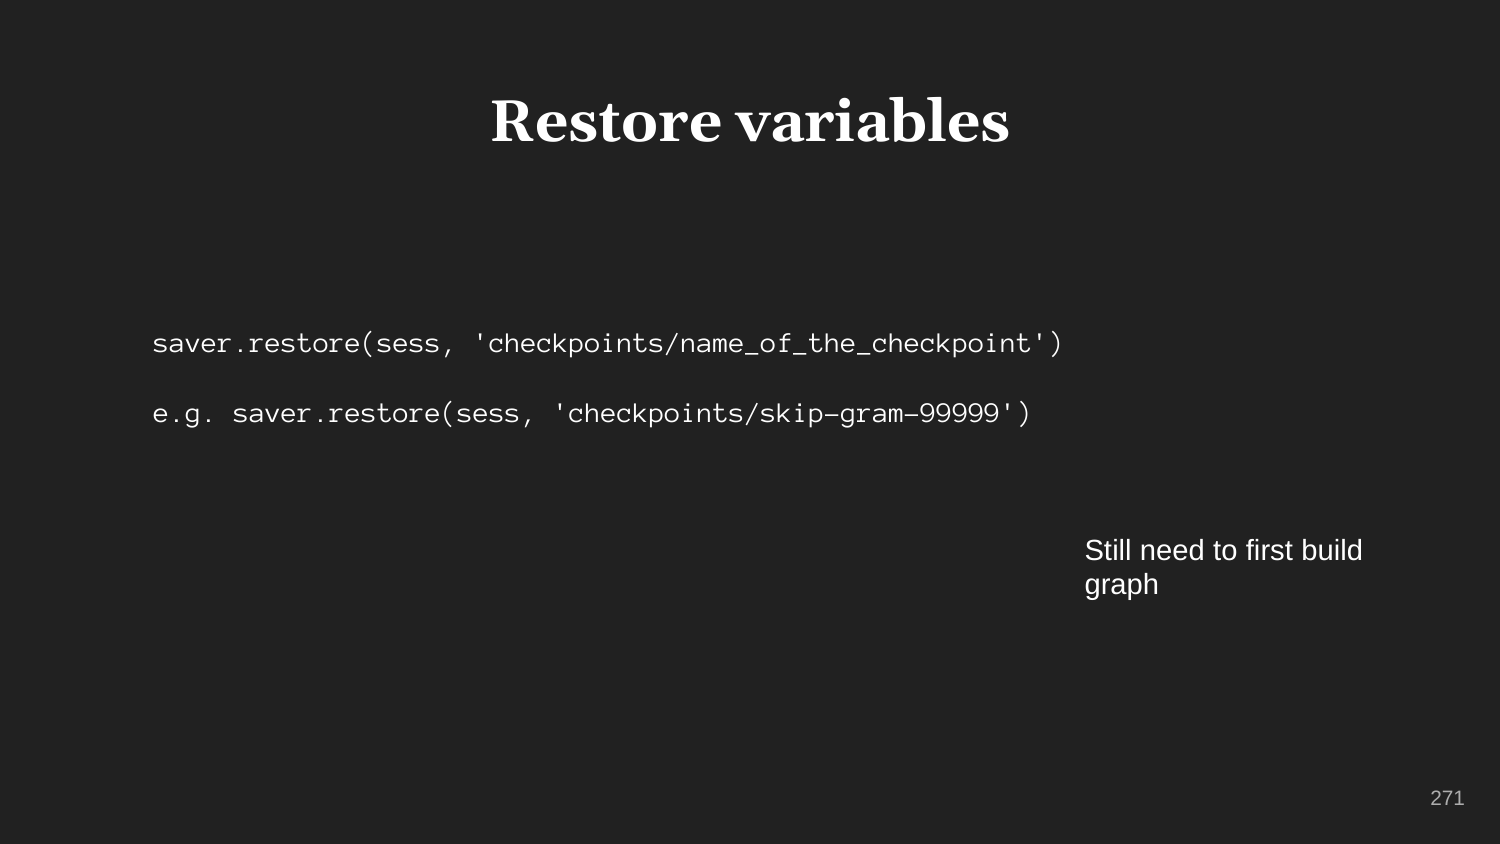

Restore variables
# saver.restore(sess, 'checkpoints/name_of_the_checkpoint')

e.g. saver.restore(sess, 'checkpoints/skip-gram-99999')
Still need to first build graph
271